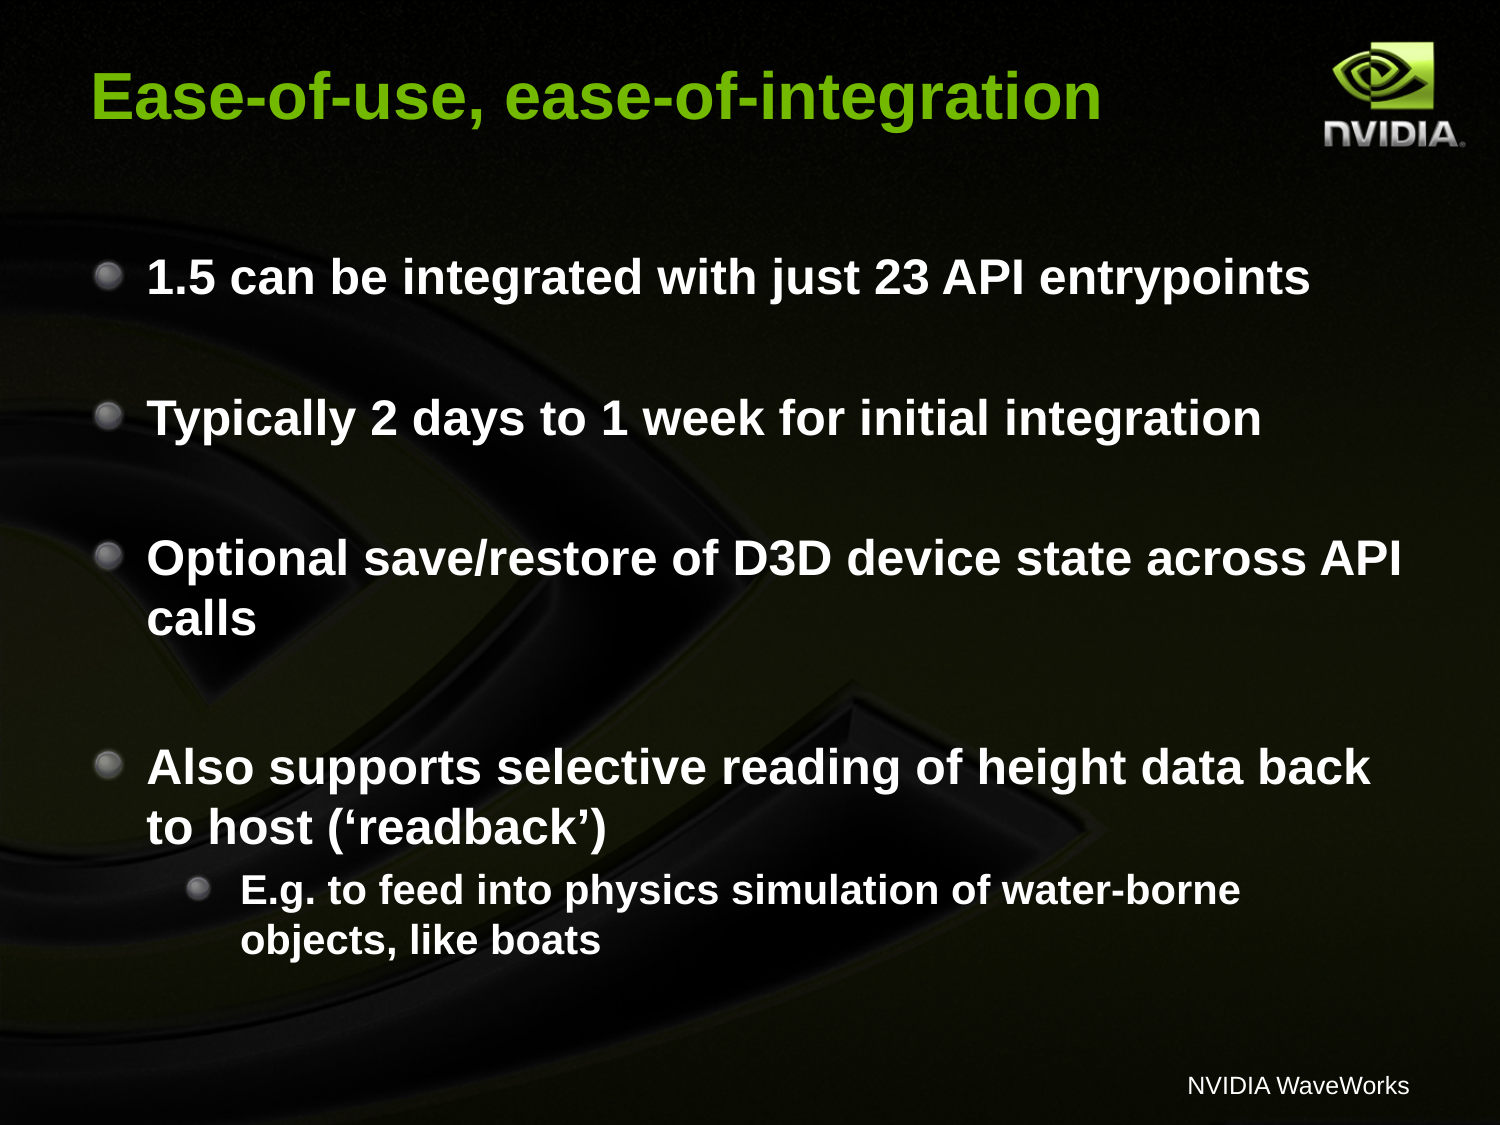

# Ease-of-use, ease-of-integration
1.5 can be integrated with just 23 API entrypoints

Typically 2 days to 1 week for initial integration

Optional save/restore of D3D device state across API calls

Also supports selective reading of height data back to host (‘readback’)
E.g. to feed into physics simulation of water-borne objects, like boats